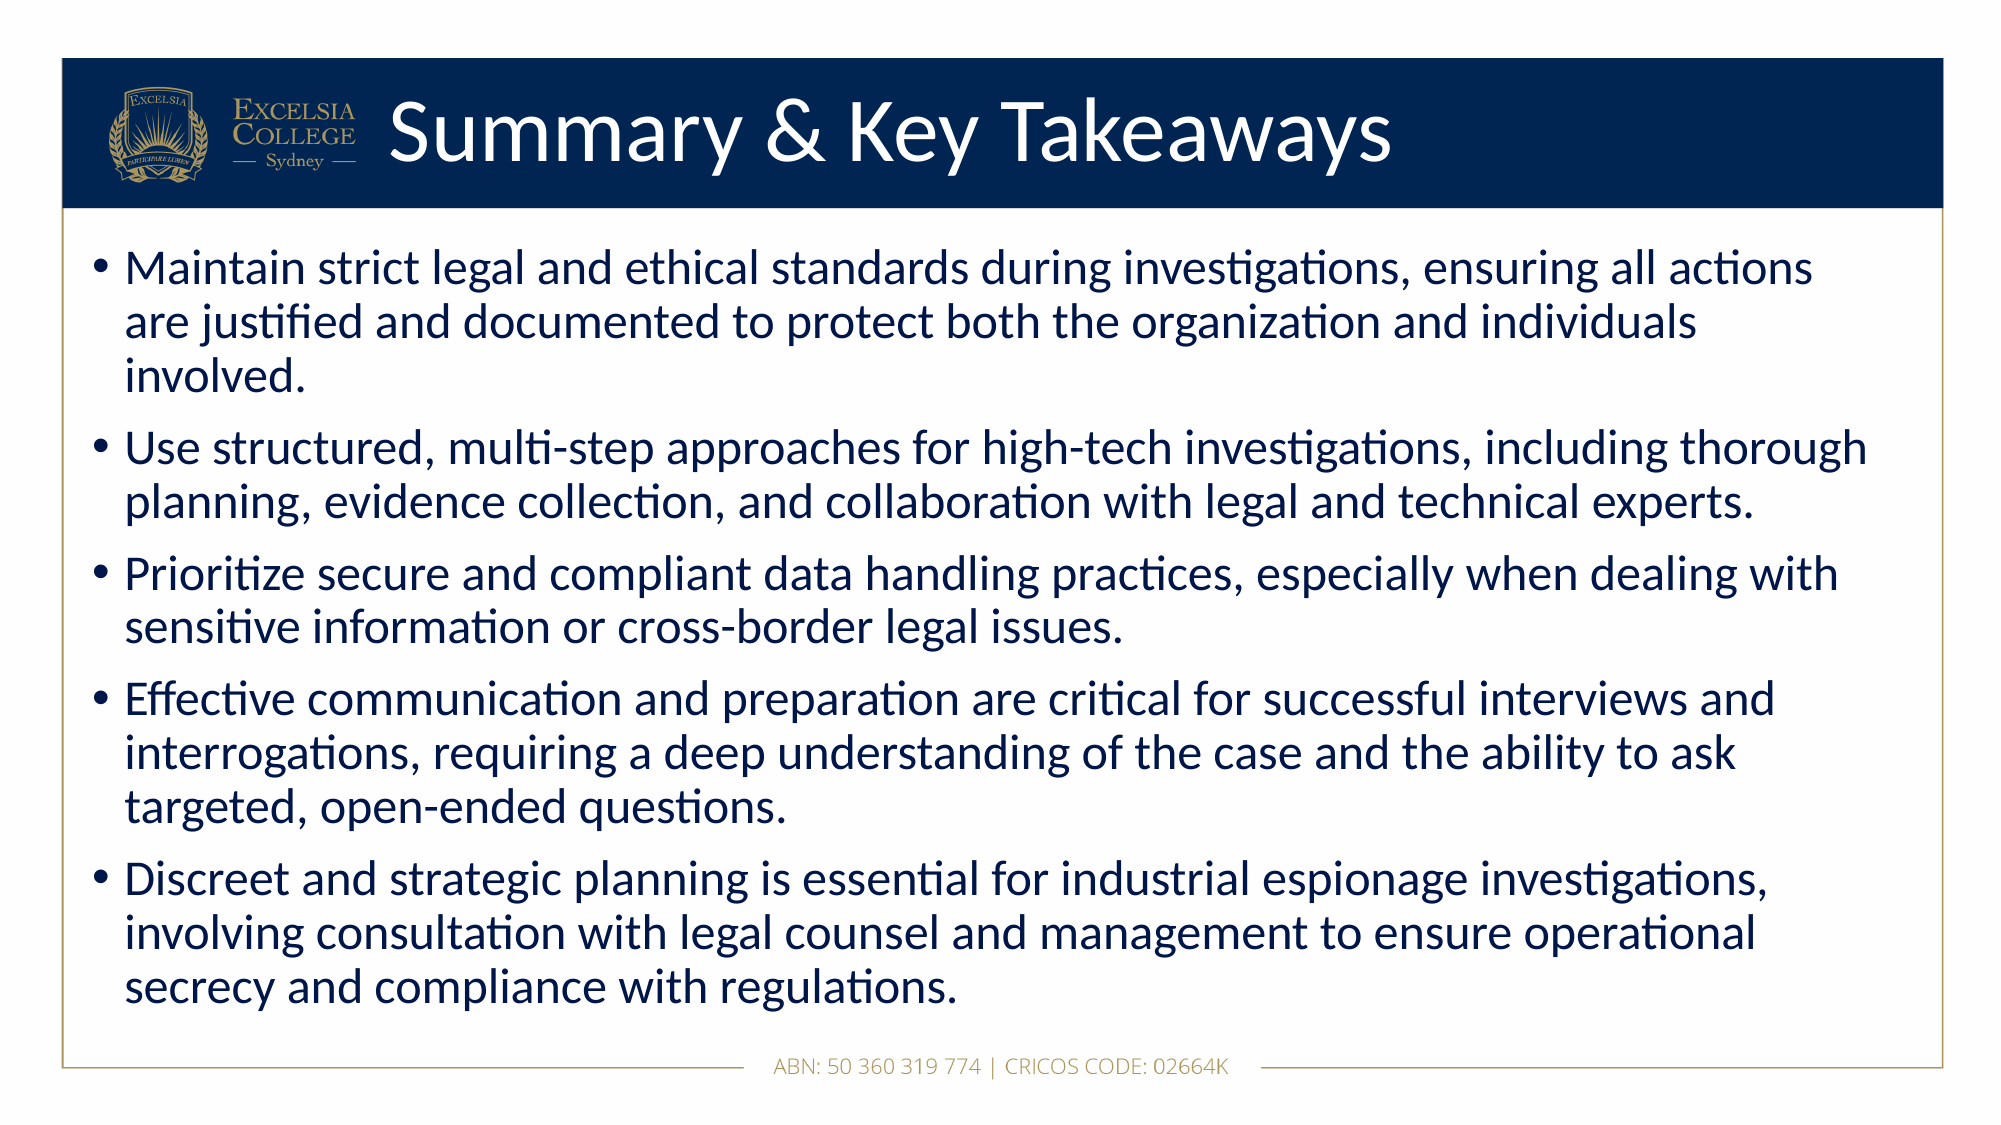

# Summary & Key Takeaways
Maintain strict legal and ethical standards during investigations, ensuring all actions are justified and documented to protect both the organization and individuals involved.
Use structured, multi-step approaches for high-tech investigations, including thorough planning, evidence collection, and collaboration with legal and technical experts.
Prioritize secure and compliant data handling practices, especially when dealing with sensitive information or cross-border legal issues.
Effective communication and preparation are critical for successful interviews and interrogations, requiring a deep understanding of the case and the ability to ask targeted, open-ended questions.
Discreet and strategic planning is essential for industrial espionage investigations, involving consultation with legal counsel and management to ensure operational secrecy and compliance with regulations.